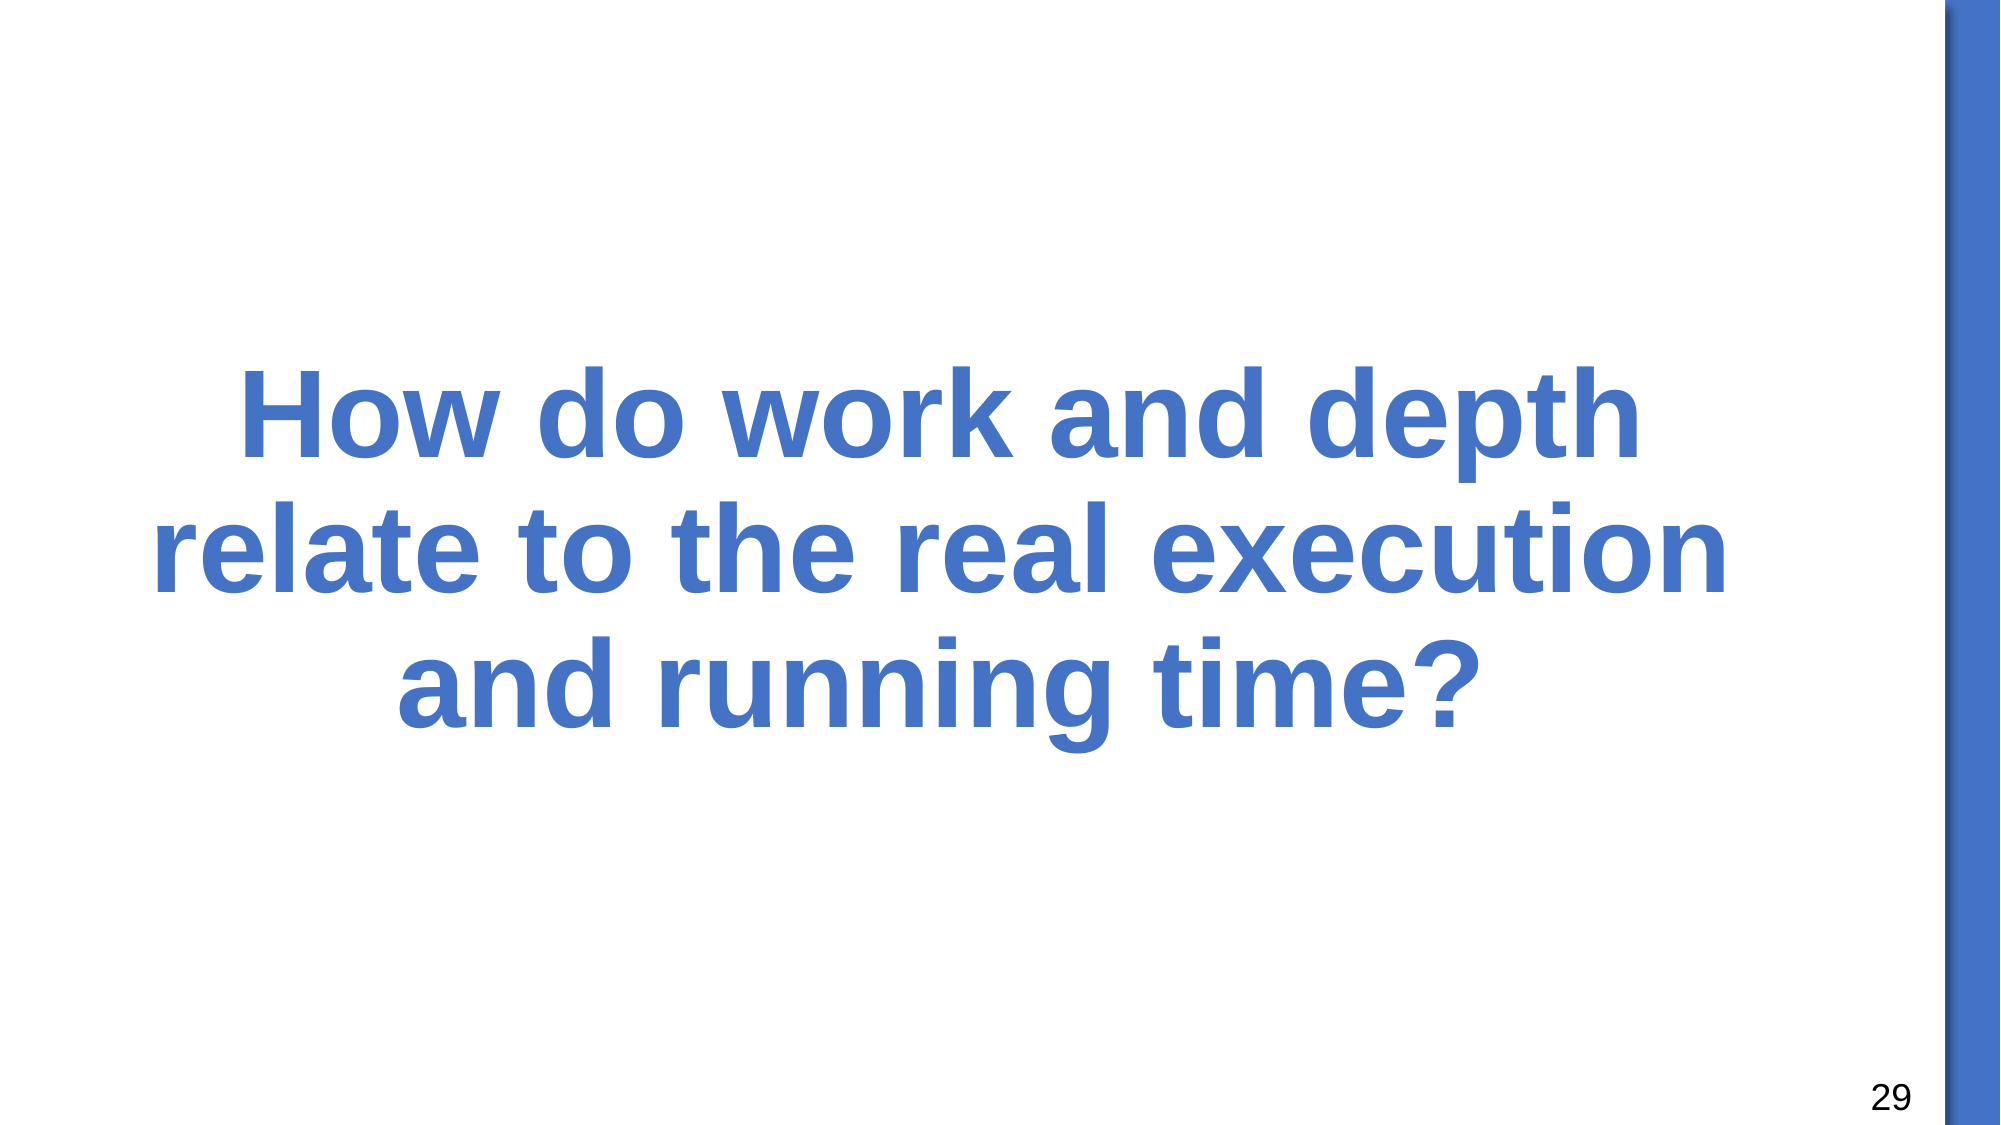

# How do work and depth relate to the real execution and running time?
29